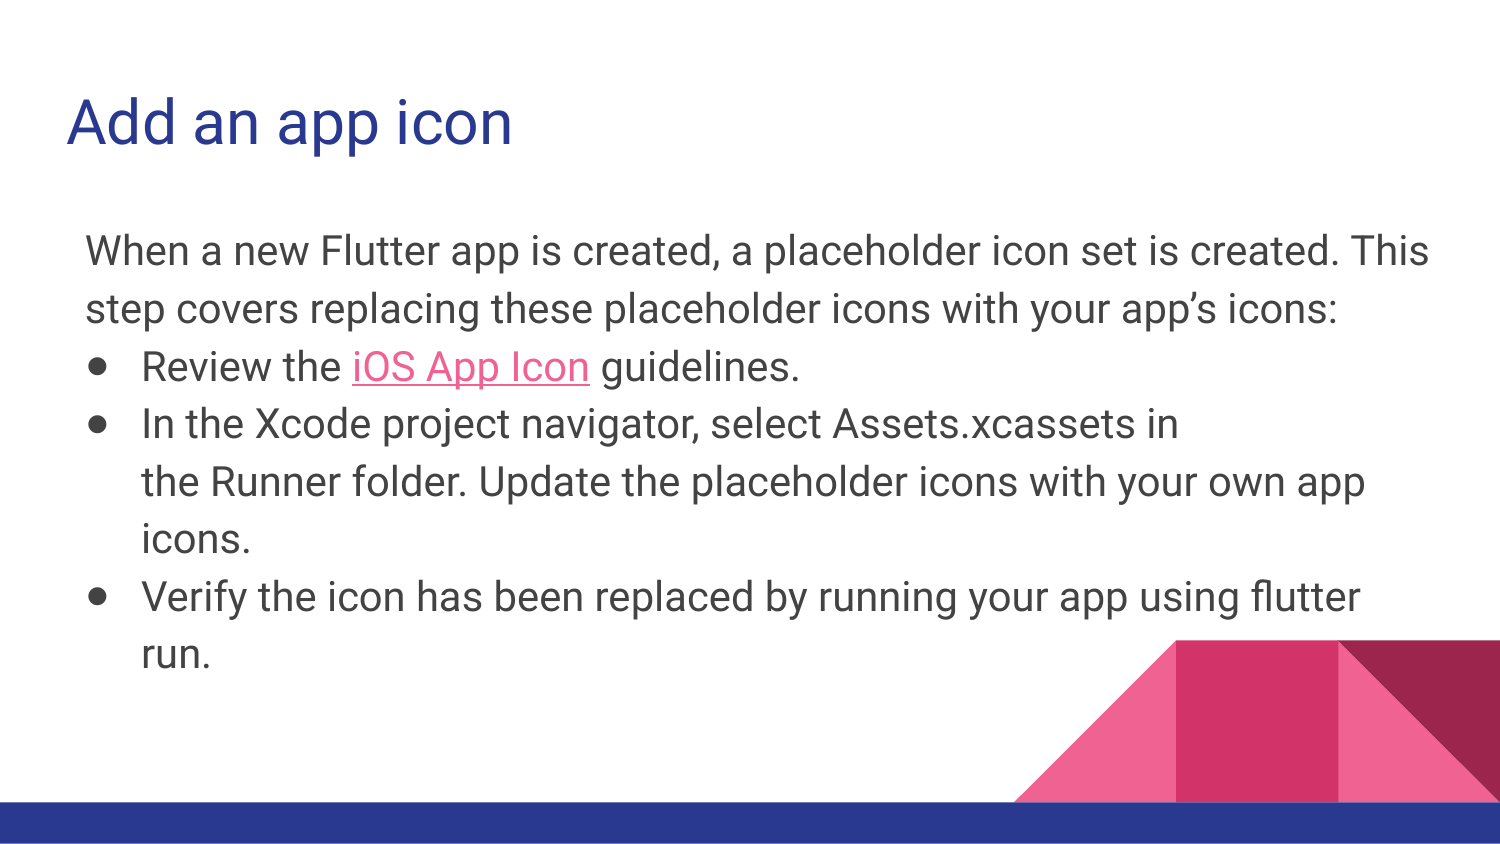

# Add an app icon
When a new Flutter app is created, a placeholder icon set is created. This step covers replacing these placeholder icons with your app’s icons:
Review the iOS App Icon guidelines.
In the Xcode project navigator, select Assets.xcassets in the Runner folder. Update the placeholder icons with your own app icons.
Verify the icon has been replaced by running your app using flutter run.